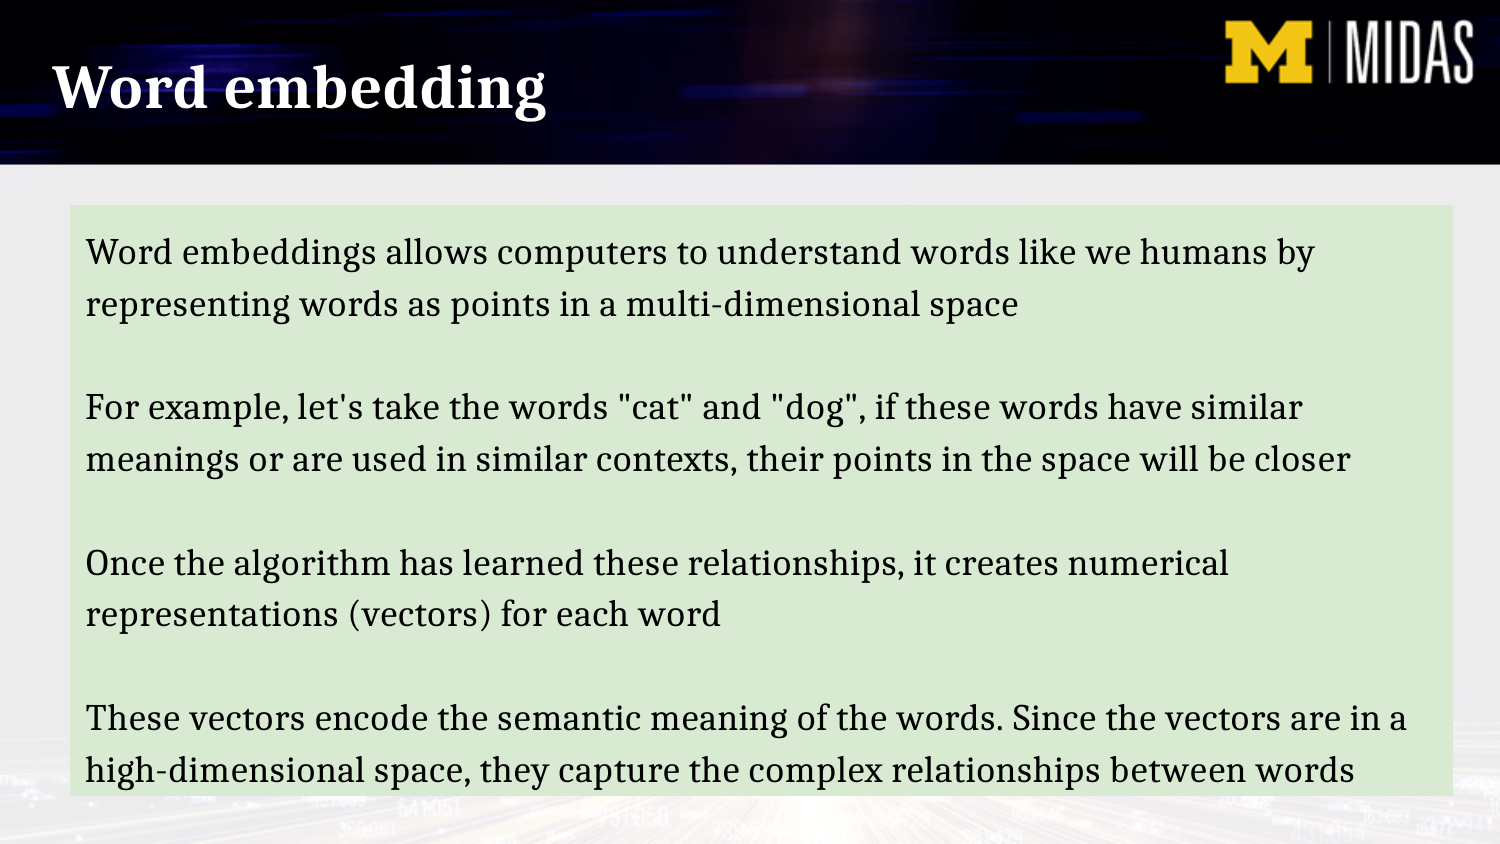

Word embedding

Word embeddings allows computers to understand words like we humans by representing words as points in a multi-dimensional space

For example, let's take the words "cat" and "dog", if these words have similar meanings or are used in similar contexts, their points in the space will be closer

Once the algorithm has learned these relationships, it creates numerical representations (vectors) for each word

These vectors encode the semantic meaning of the words. Since the vectors are in a high-dimensional space, they capture the complex relationships between words